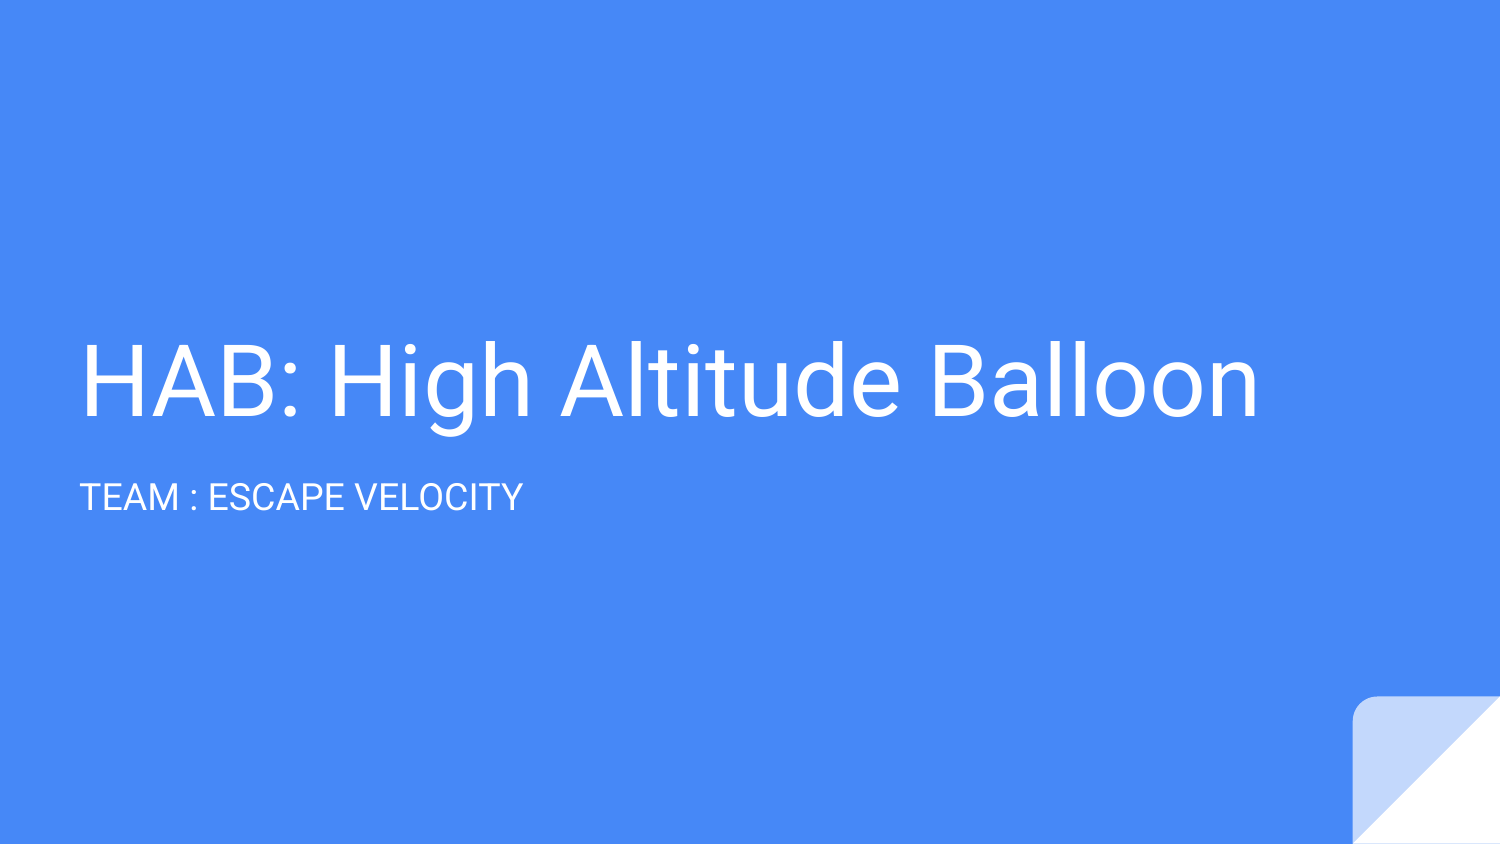

# HAB: High Altitude Balloon
TEAM : ESCAPE VELOCITY